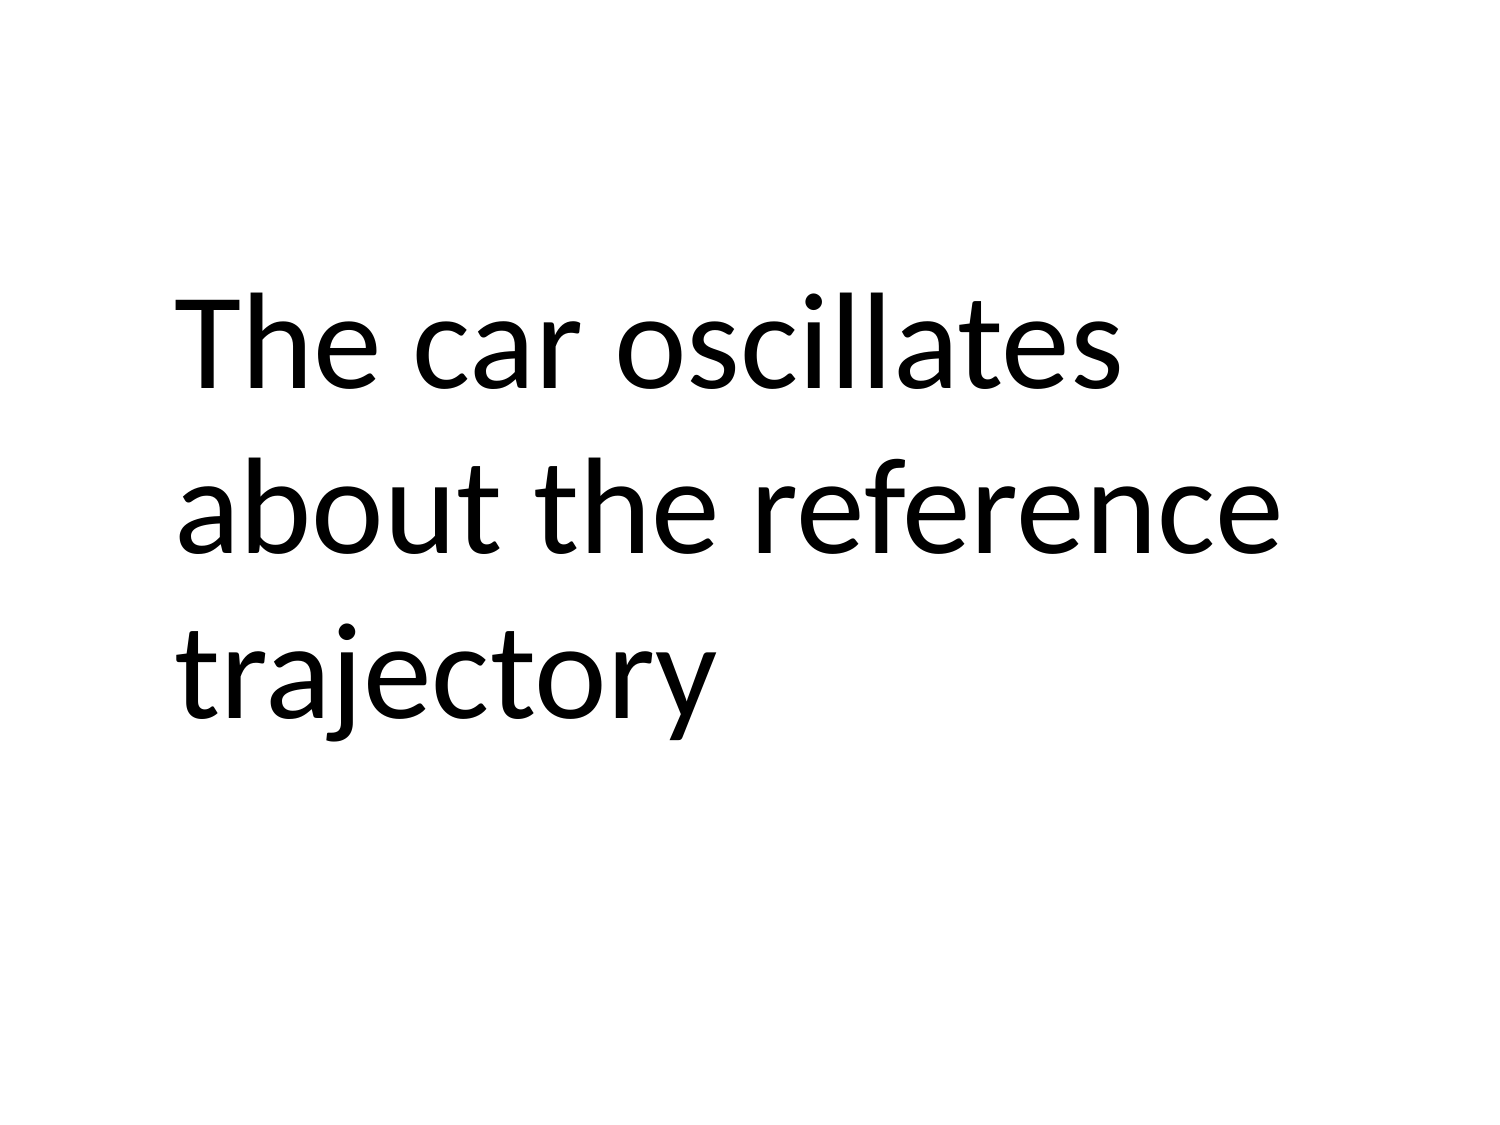

The car oscillates about the reference trajectory